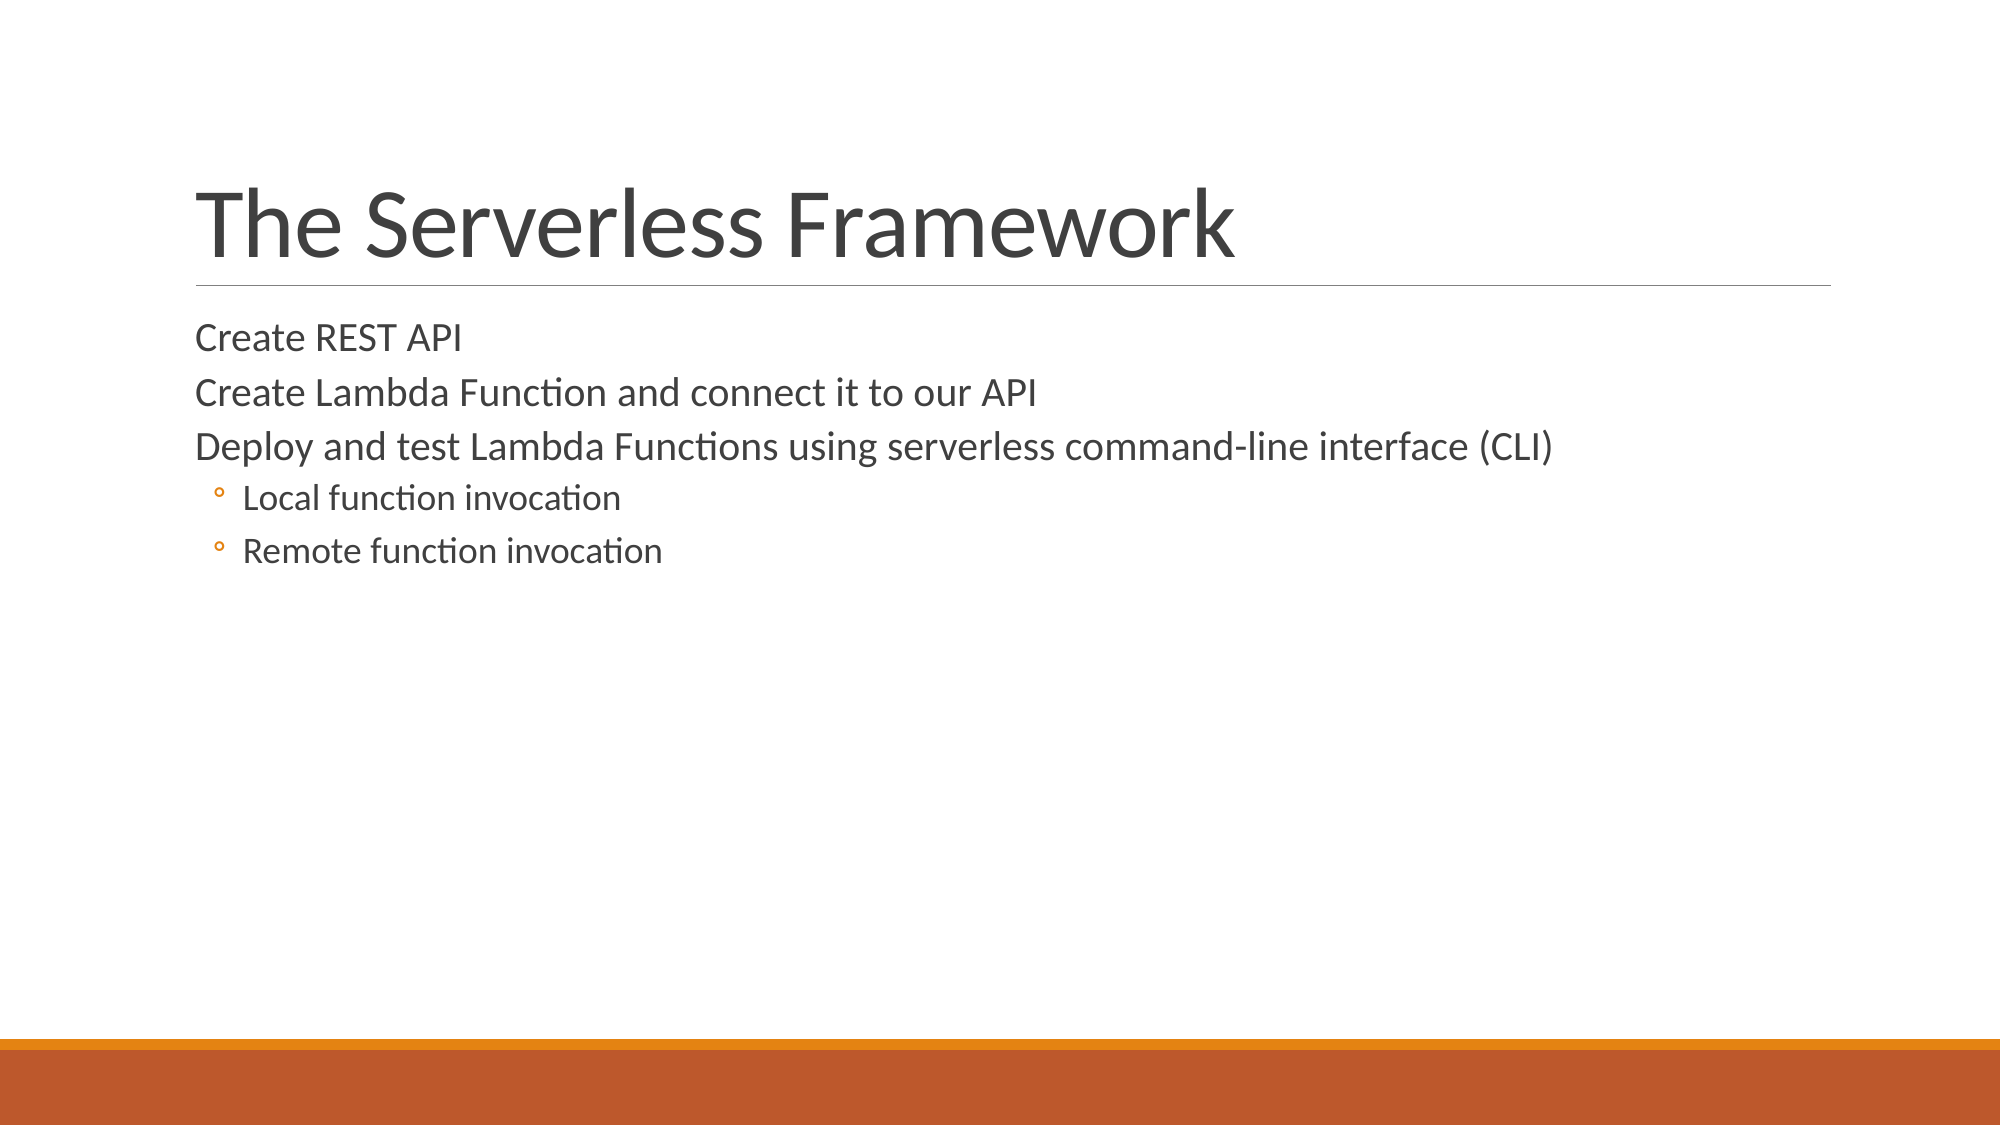

# The Serverless Framework
Create REST API
Create Lambda Function and connect it to our API
Deploy and test Lambda Functions using serverless command-line interface (CLI)
Local function invocation
Remote function invocation